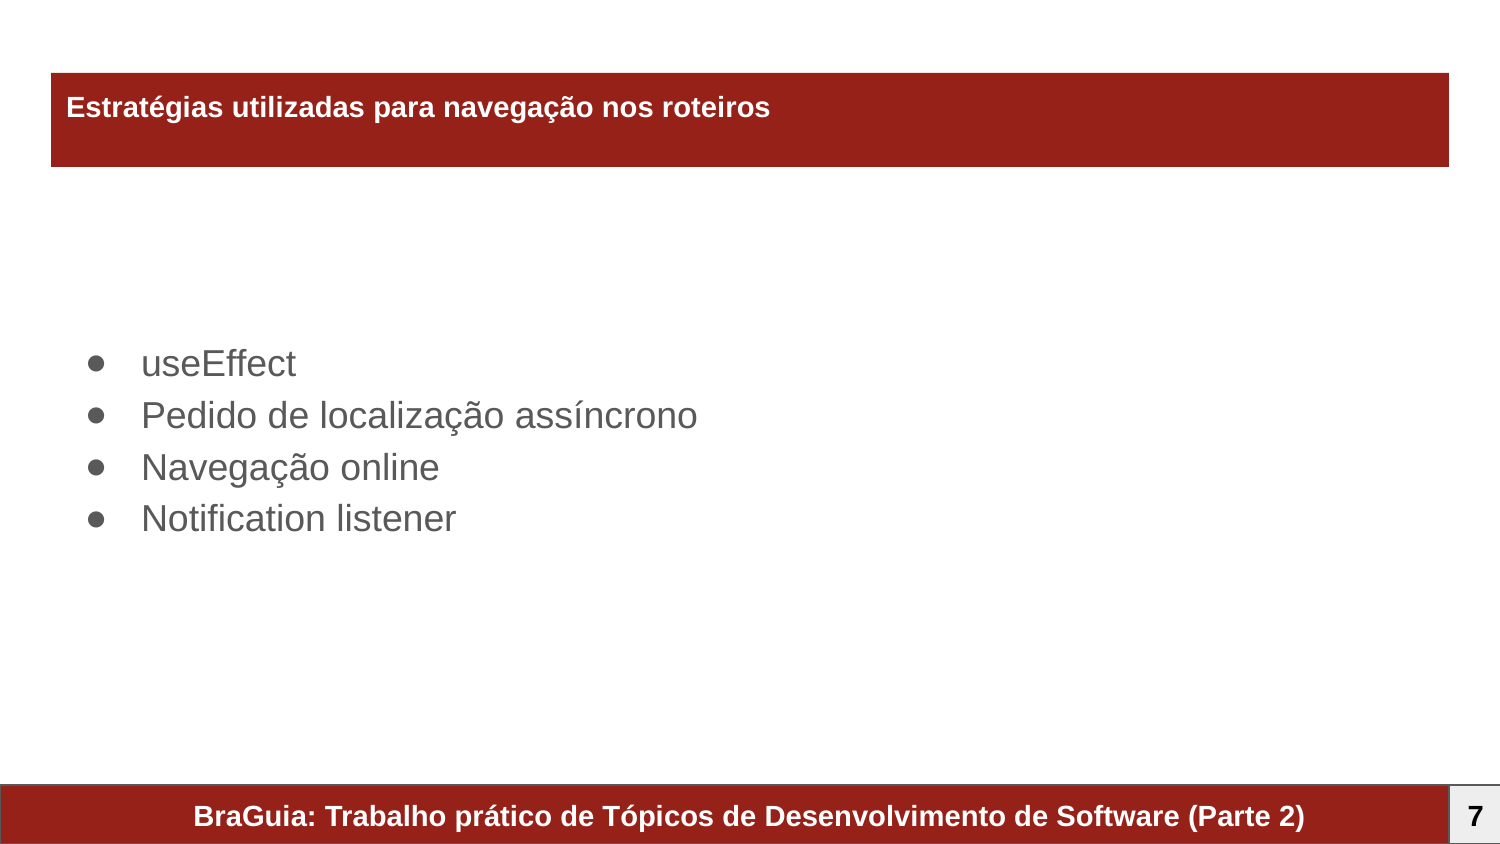

# Estratégias utilizadas para navegação nos roteiros
useEffect
Pedido de localização assíncrono
Navegação online
Notification listener
BraGuia: Trabalho prático de Tópicos de Desenvolvimento de Software (Parte 2)
7